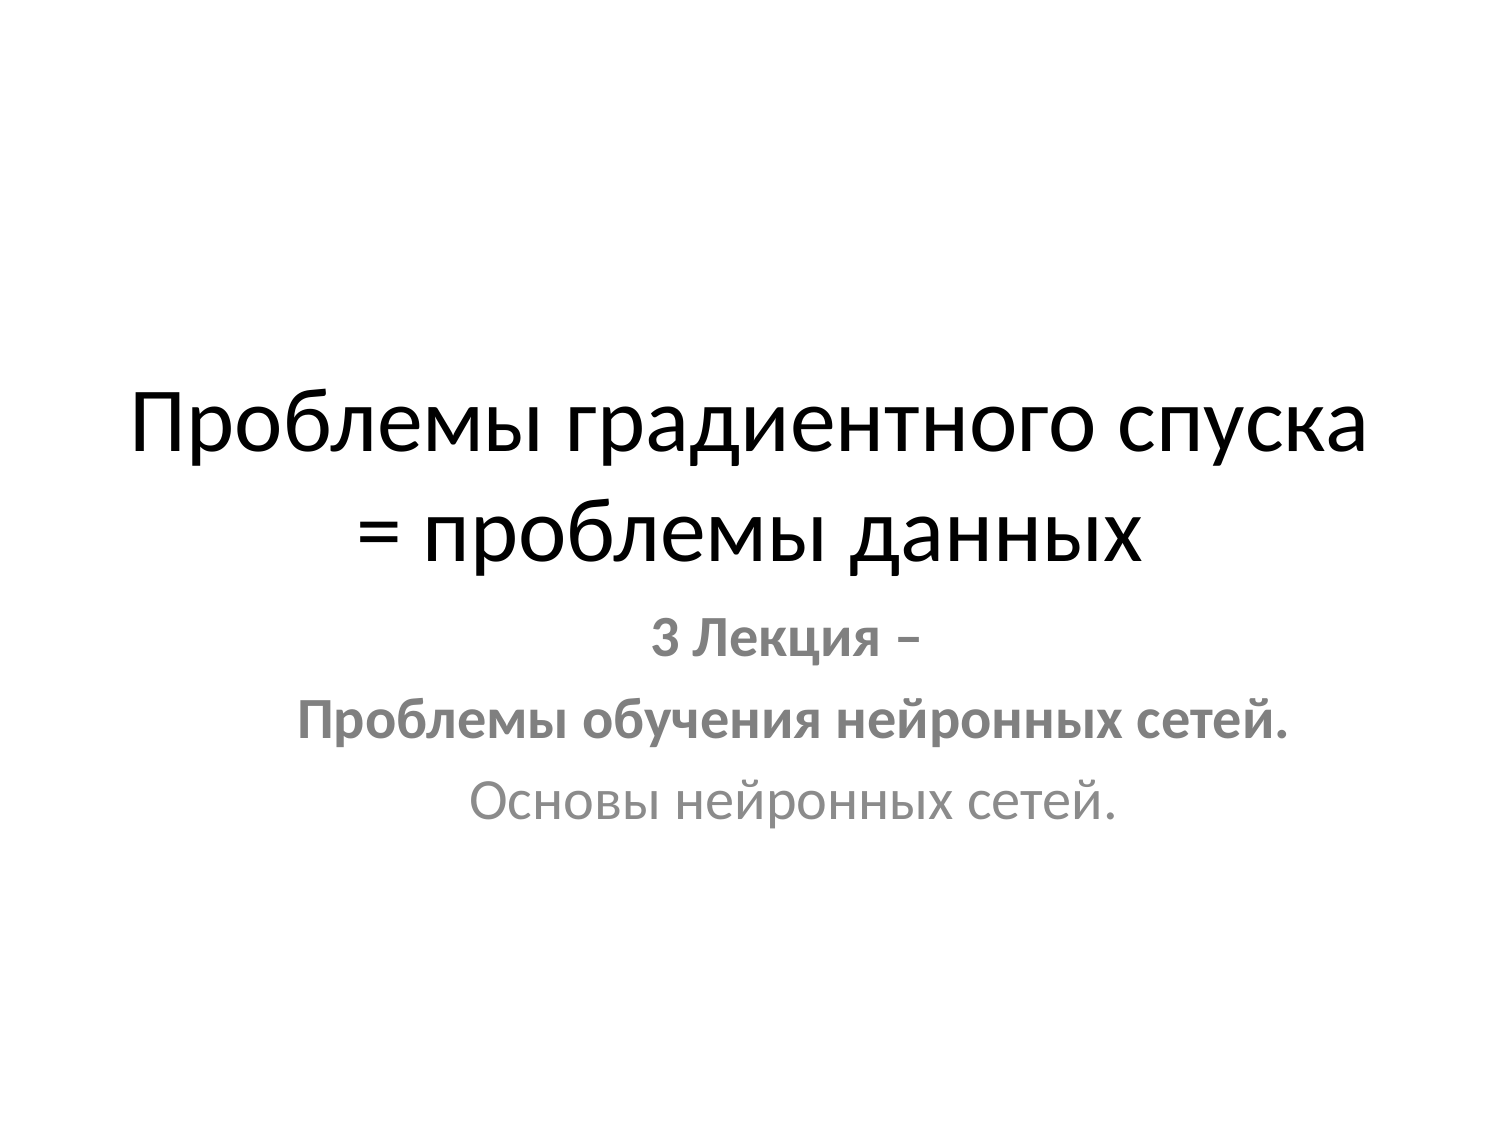

# Проблемы градиентного спуска = проблемы данных
3 Лекция –
Проблемы обучения нейронных сетей.
Основы нейронных сетей.